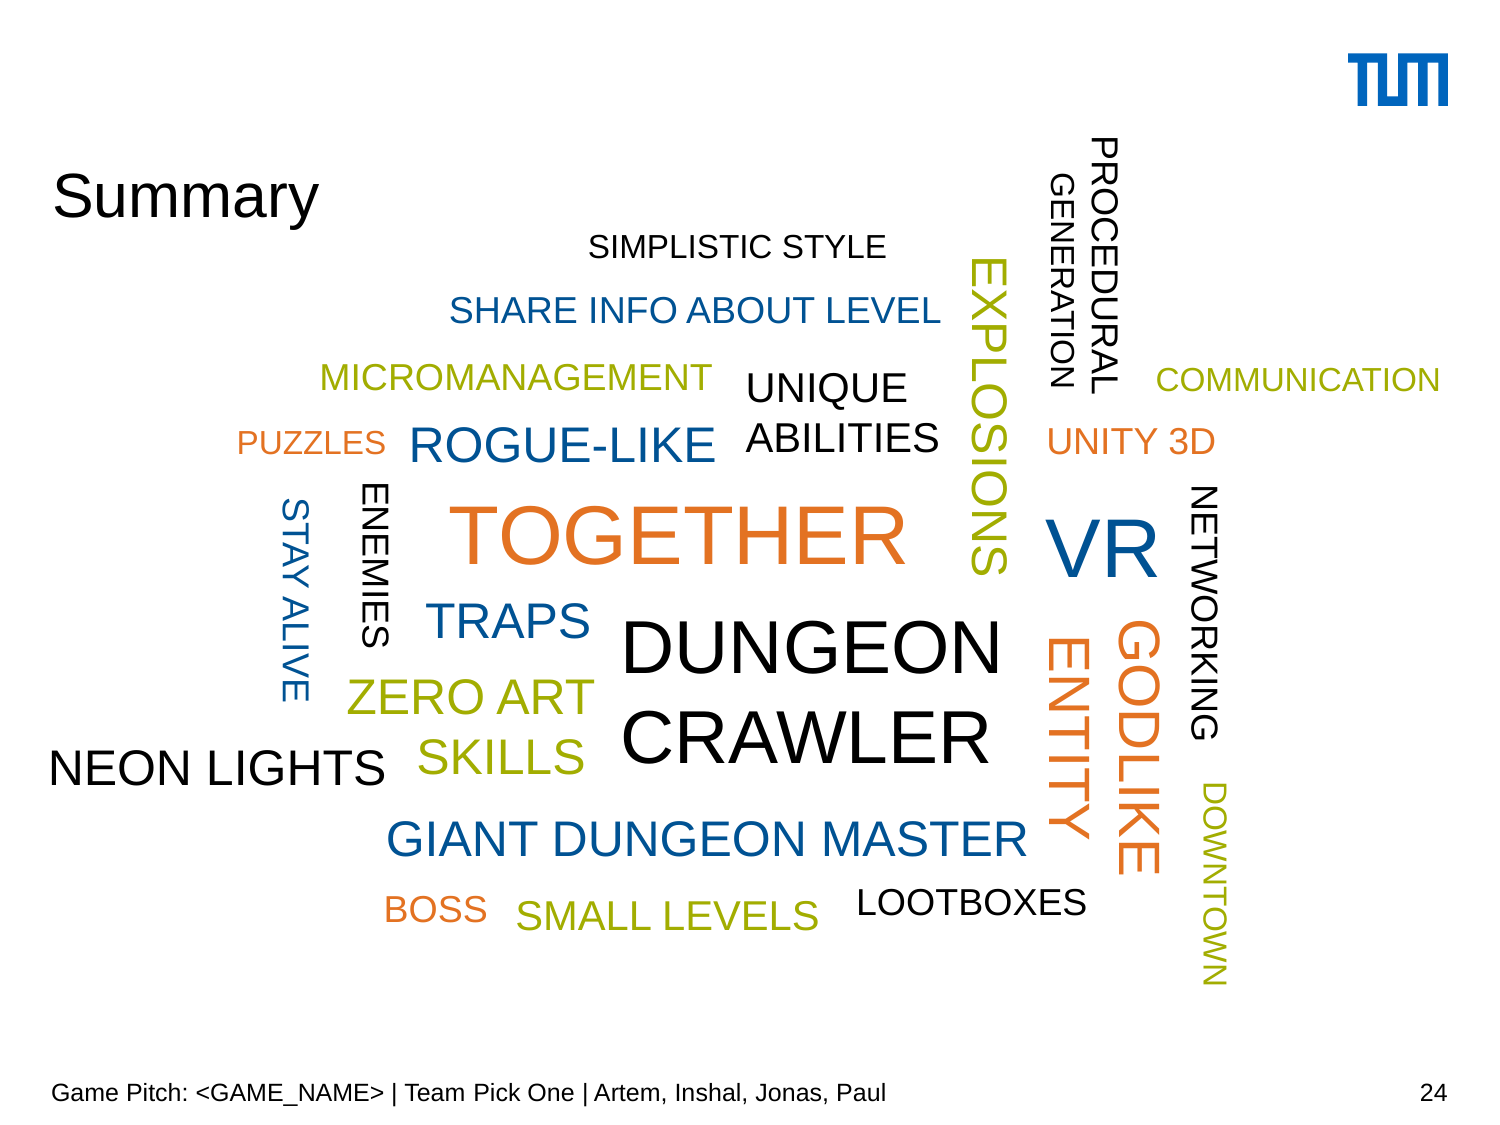

# Summary
SIMPLISTIC STYLE
SHARE INFO ABOUT LEVEL
MICROMANAGEMENT
COMMUNICATION
UNIQUE ABILITIES
PROCEDURAL
    GENERATION
ROGUE-LIKE
UNITY 3D
PUZZLES
TOGETHER
VR
EXPLOSIONS
TRAPS
DUNGEON
CRAWLER
ZERO ART
     SKILLS
GODLIKE
 ENTITY
NEON LIGHTS
ENEMIES
NETWORKING
STAY ALIVE
GIANT DUNGEON MASTER
LOOTBOXES
BOSS
SMALL LEVELS
DOWNTOWN
Game Pitch: <GAME_NAME> | Team Pick One | Artem, Inshal, Jonas, Paul
24